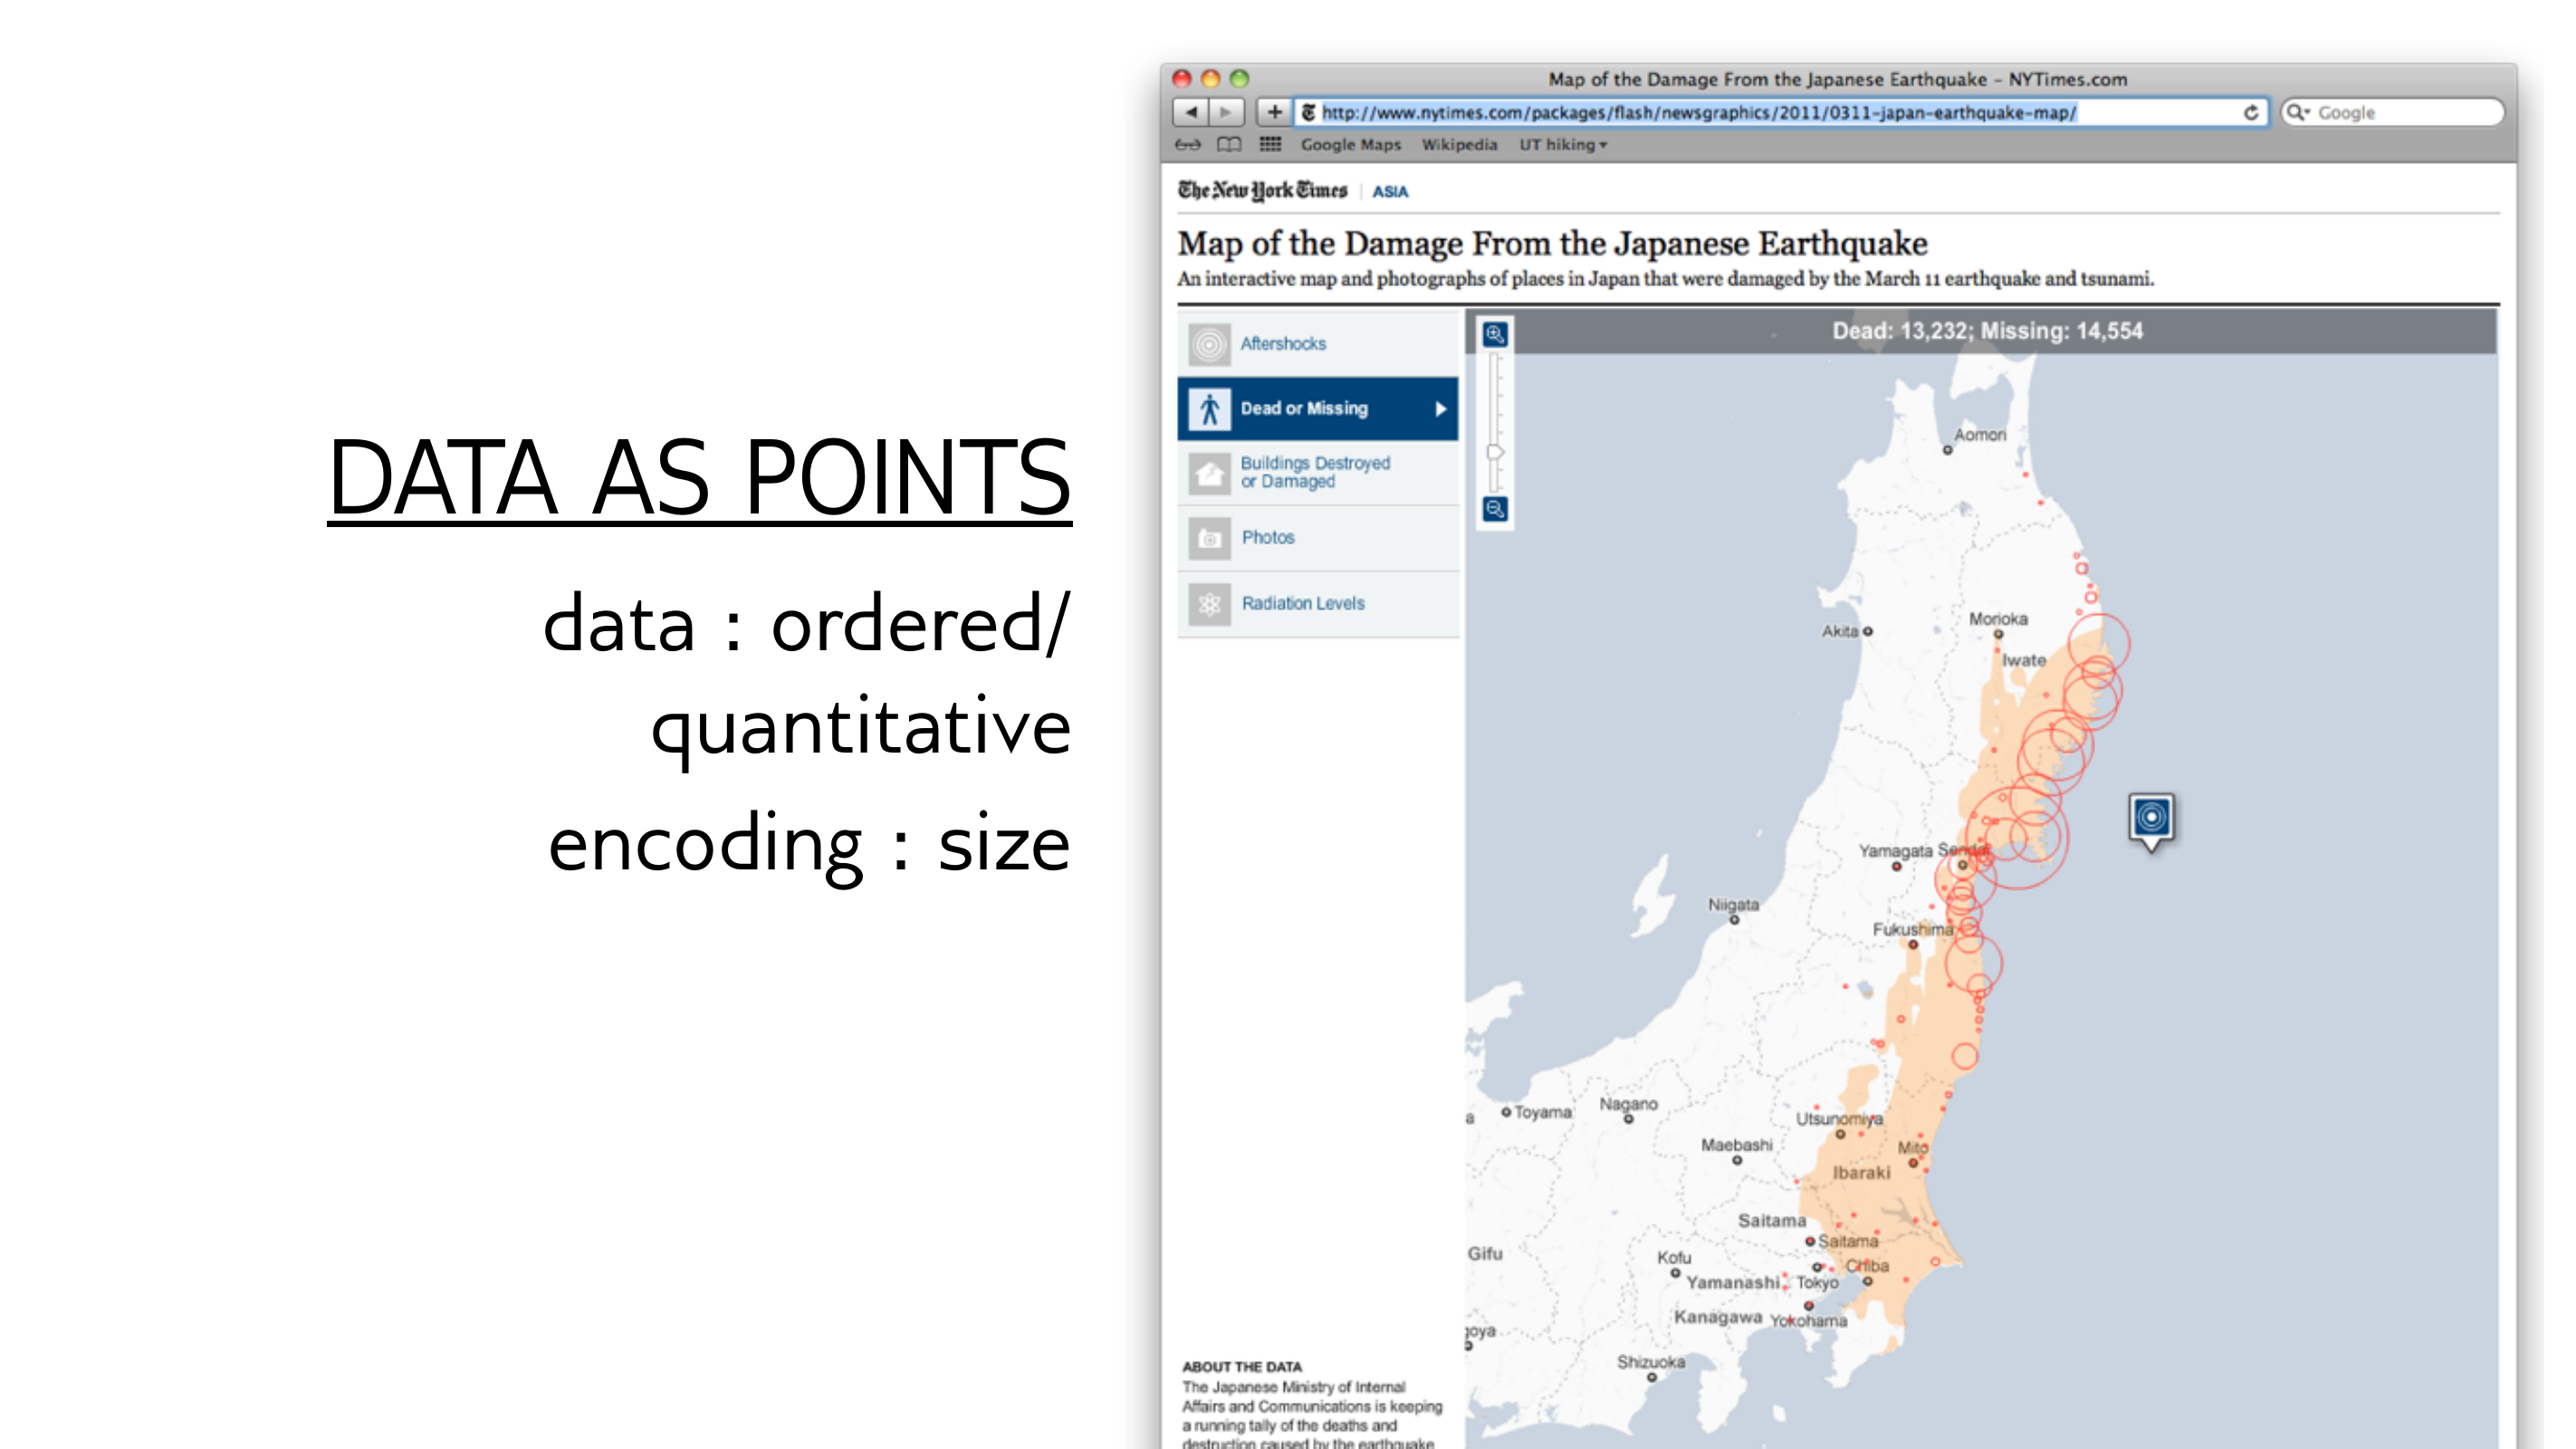

data as points
data : ordered/ quantitative
encoding : size

42